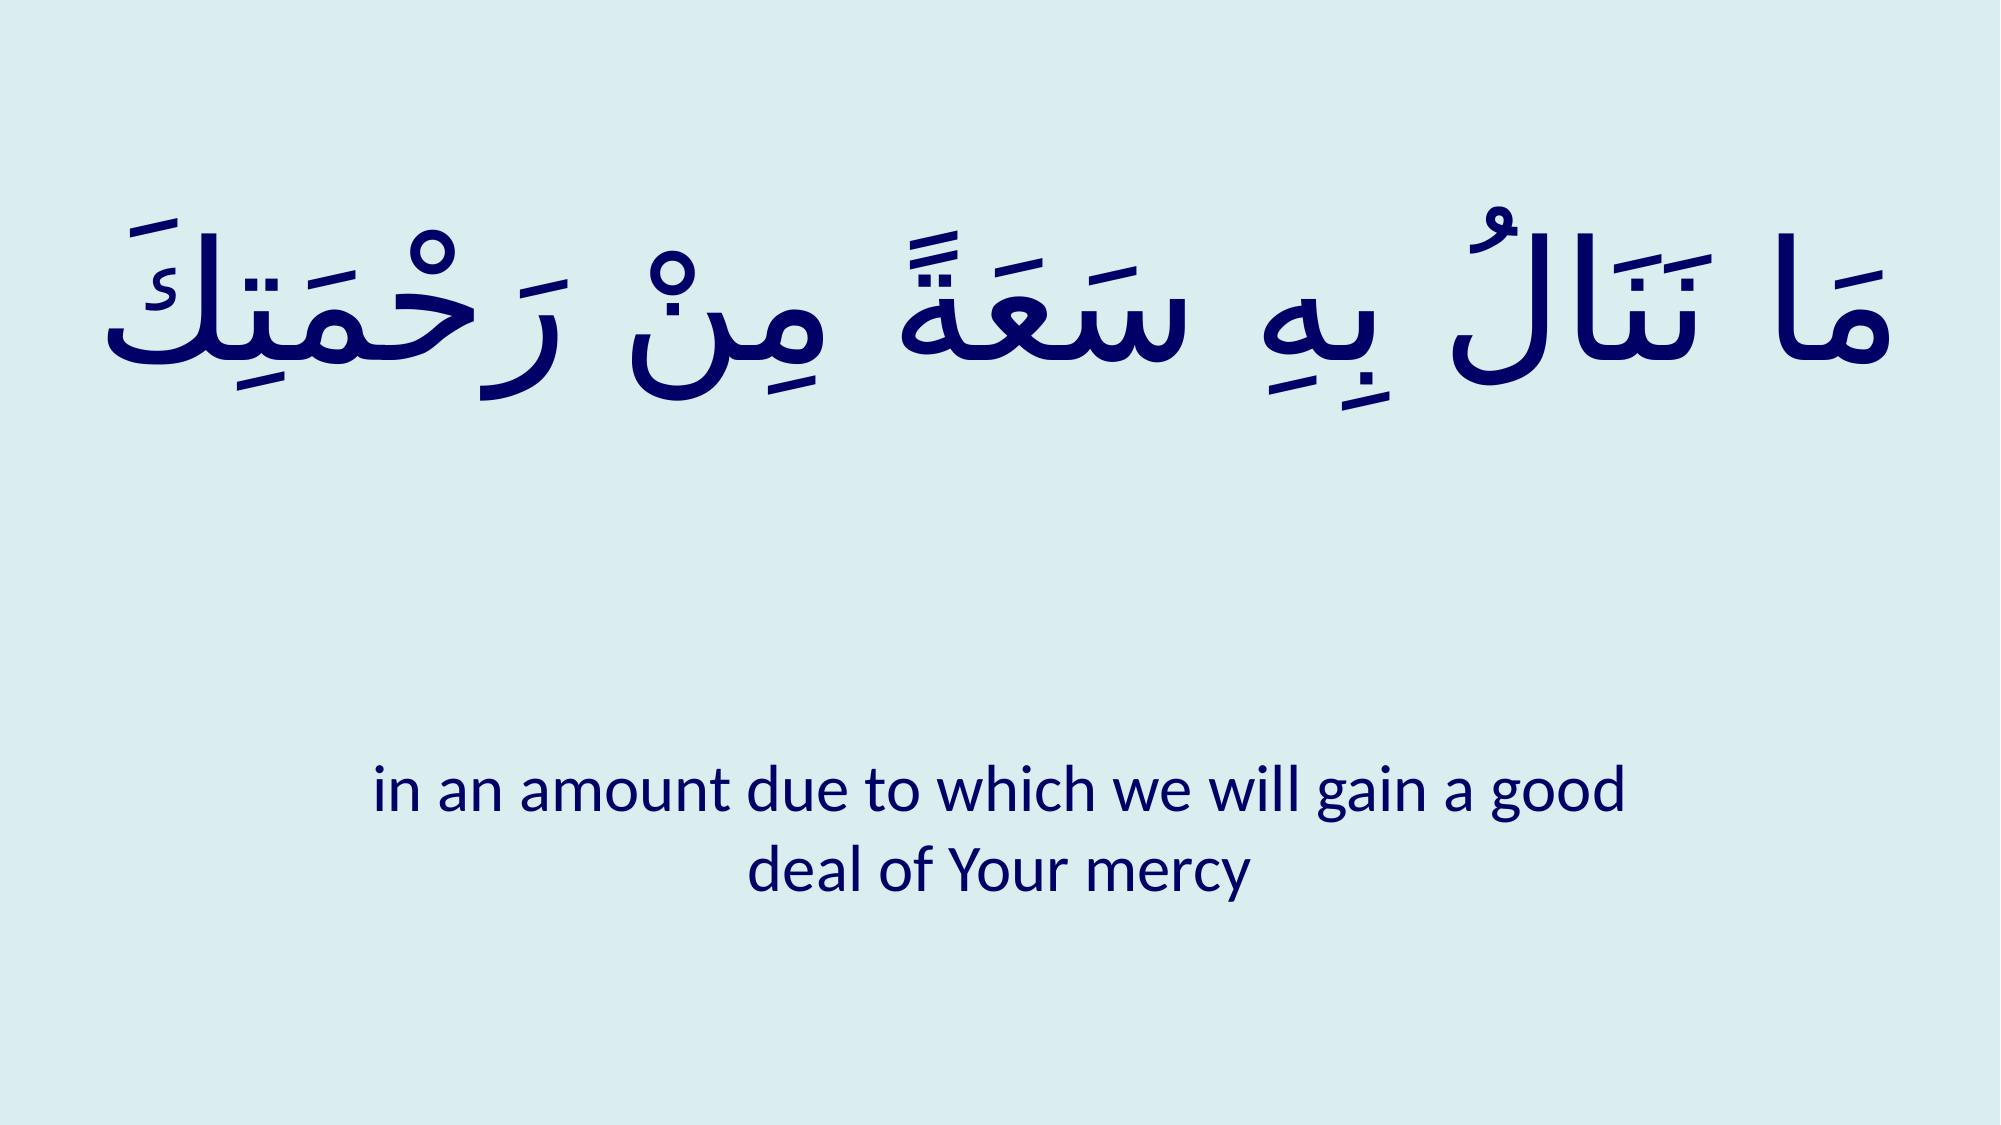

# مَا نَنَالُ بِهِ سَعَةً مِنْ رَحْمَتِكَ
in an amount due to which we will gain a good deal of Your mercy